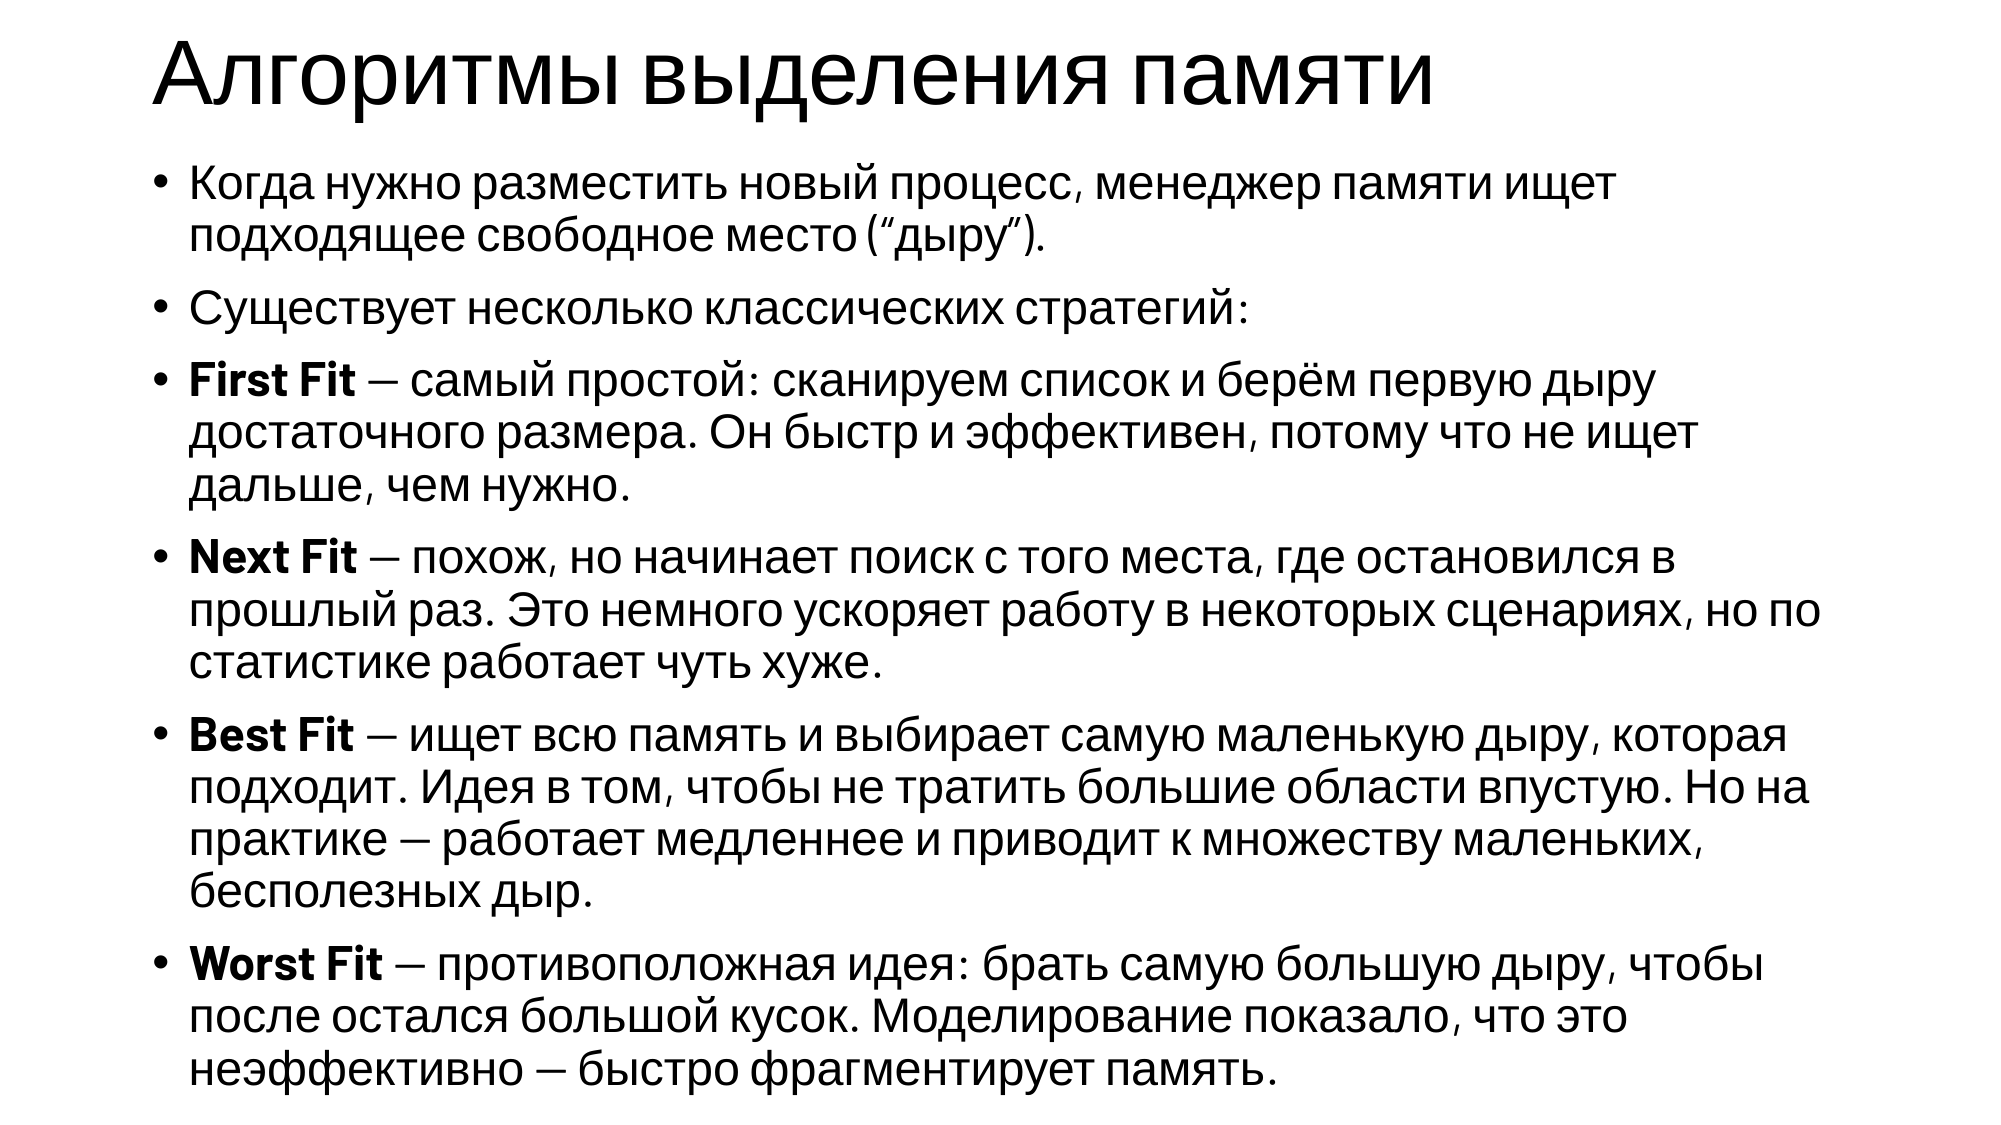

# Алгоритмы выделения памяти
Когда нужно разместить новый процесс, менеджер памяти ищет подходящее свободное место (“дыру”).
Существует несколько классических стратегий:
First Fit — самый простой: сканируем список и берём первую дыру достаточного размера. Он быстр и эффективен, потому что не ищет дальше, чем нужно.
Next Fit — похож, но начинает поиск с того места, где остановился в прошлый раз. Это немного ускоряет работу в некоторых сценариях, но по статистике работает чуть хуже.
Best Fit — ищет всю память и выбирает самую маленькую дыру, которая подходит. Идея в том, чтобы не тратить большие области впустую. Но на практике — работает медленнее и приводит к множеству маленьких, бесполезных дыр.
Worst Fit — противоположная идея: брать самую большую дыру, чтобы после остался большой кусок. Моделирование показало, что это неэффективно — быстро фрагментирует память.